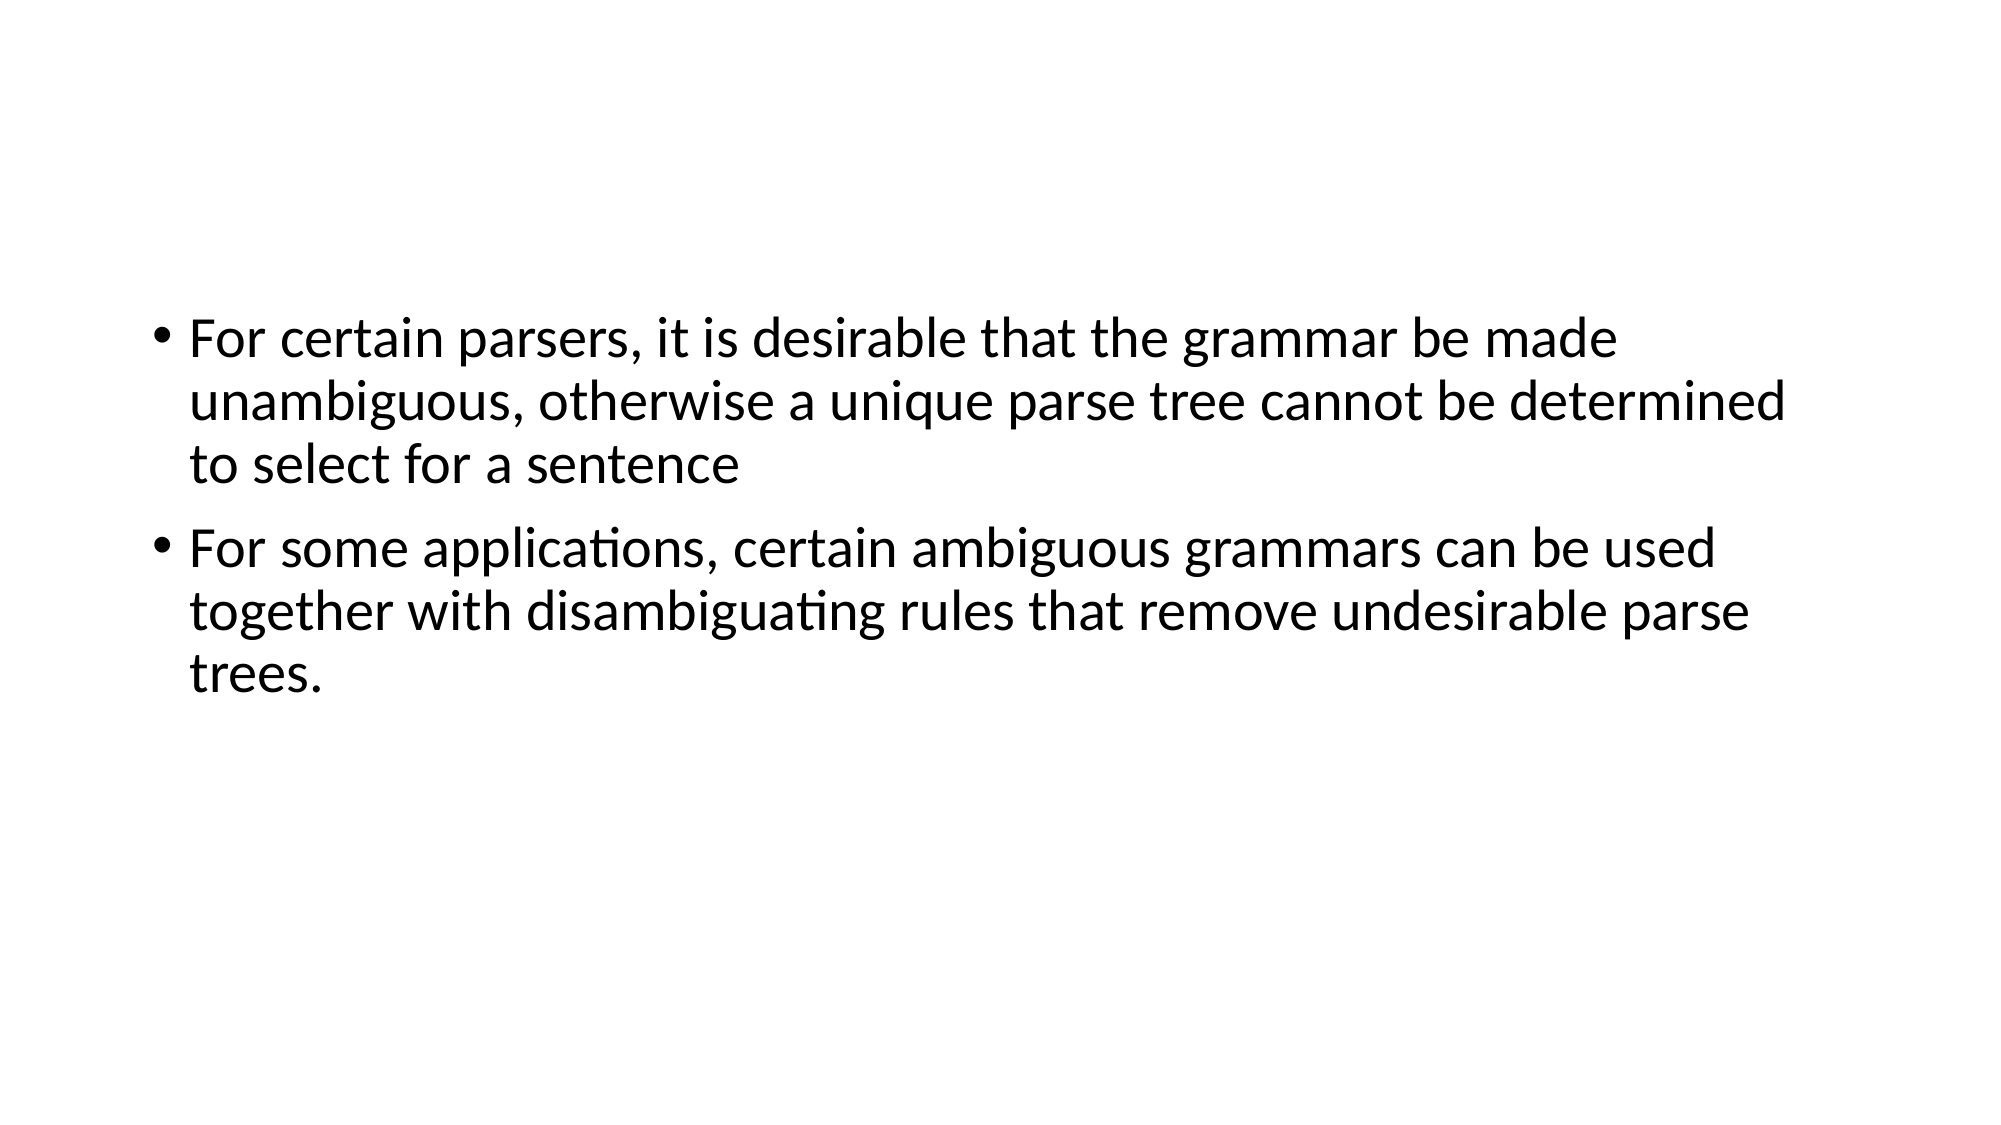

For certain parsers, it is desirable that the grammar be made unambiguous, otherwise a unique parse tree cannot be determined to select for a sentence
For some applications, certain ambiguous grammars can be used together with disambiguating rules that remove undesirable parse trees.